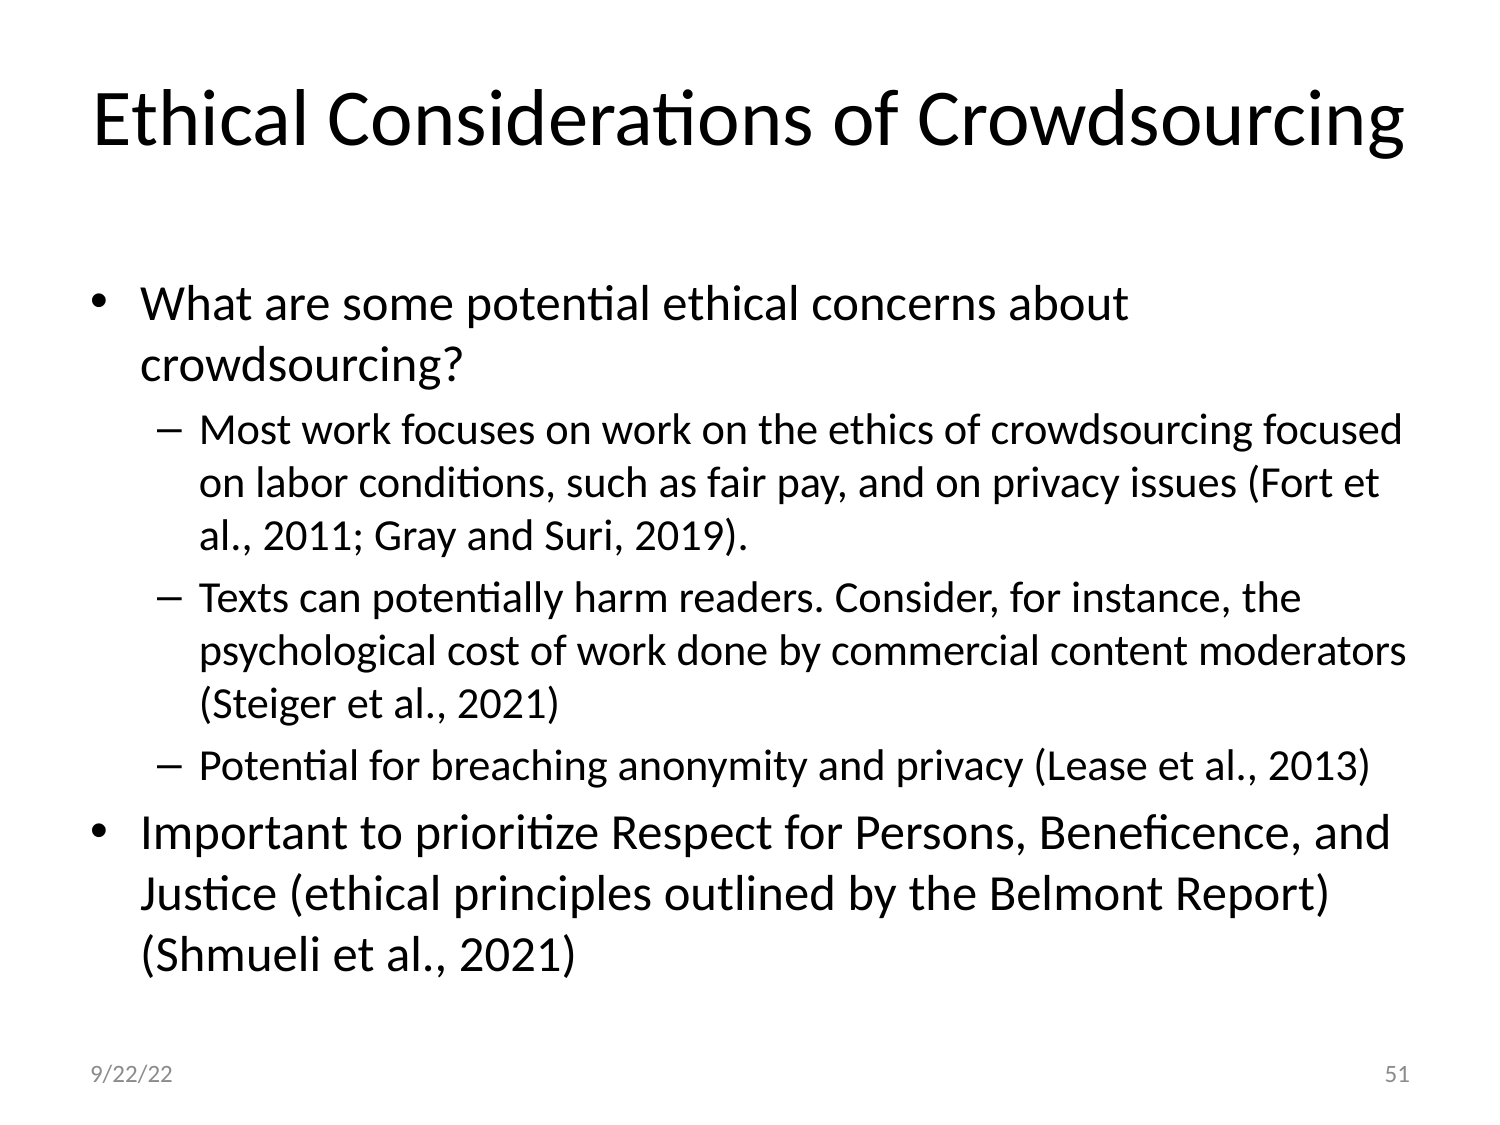

# Ethical Considerations of Crowdsourcing
What are some potential ethical concerns about crowdsourcing?
Most work focuses on work on the ethics of crowdsourcing focused on labor conditions, such as fair pay, and on privacy issues (Fort et al., 2011; Gray and Suri, 2019).
Texts can potentially harm readers. Consider, for instance, the psychological cost of work done by commercial content moderators (Steiger et al., 2021)
Potential for breaching anonymity and privacy (Lease et al., 2013)
Important to prioritize Respect for Persons, Beneficence, and Justice (ethical principles outlined by the Belmont Report) (Shmueli et al., 2021)
9/22/22
51